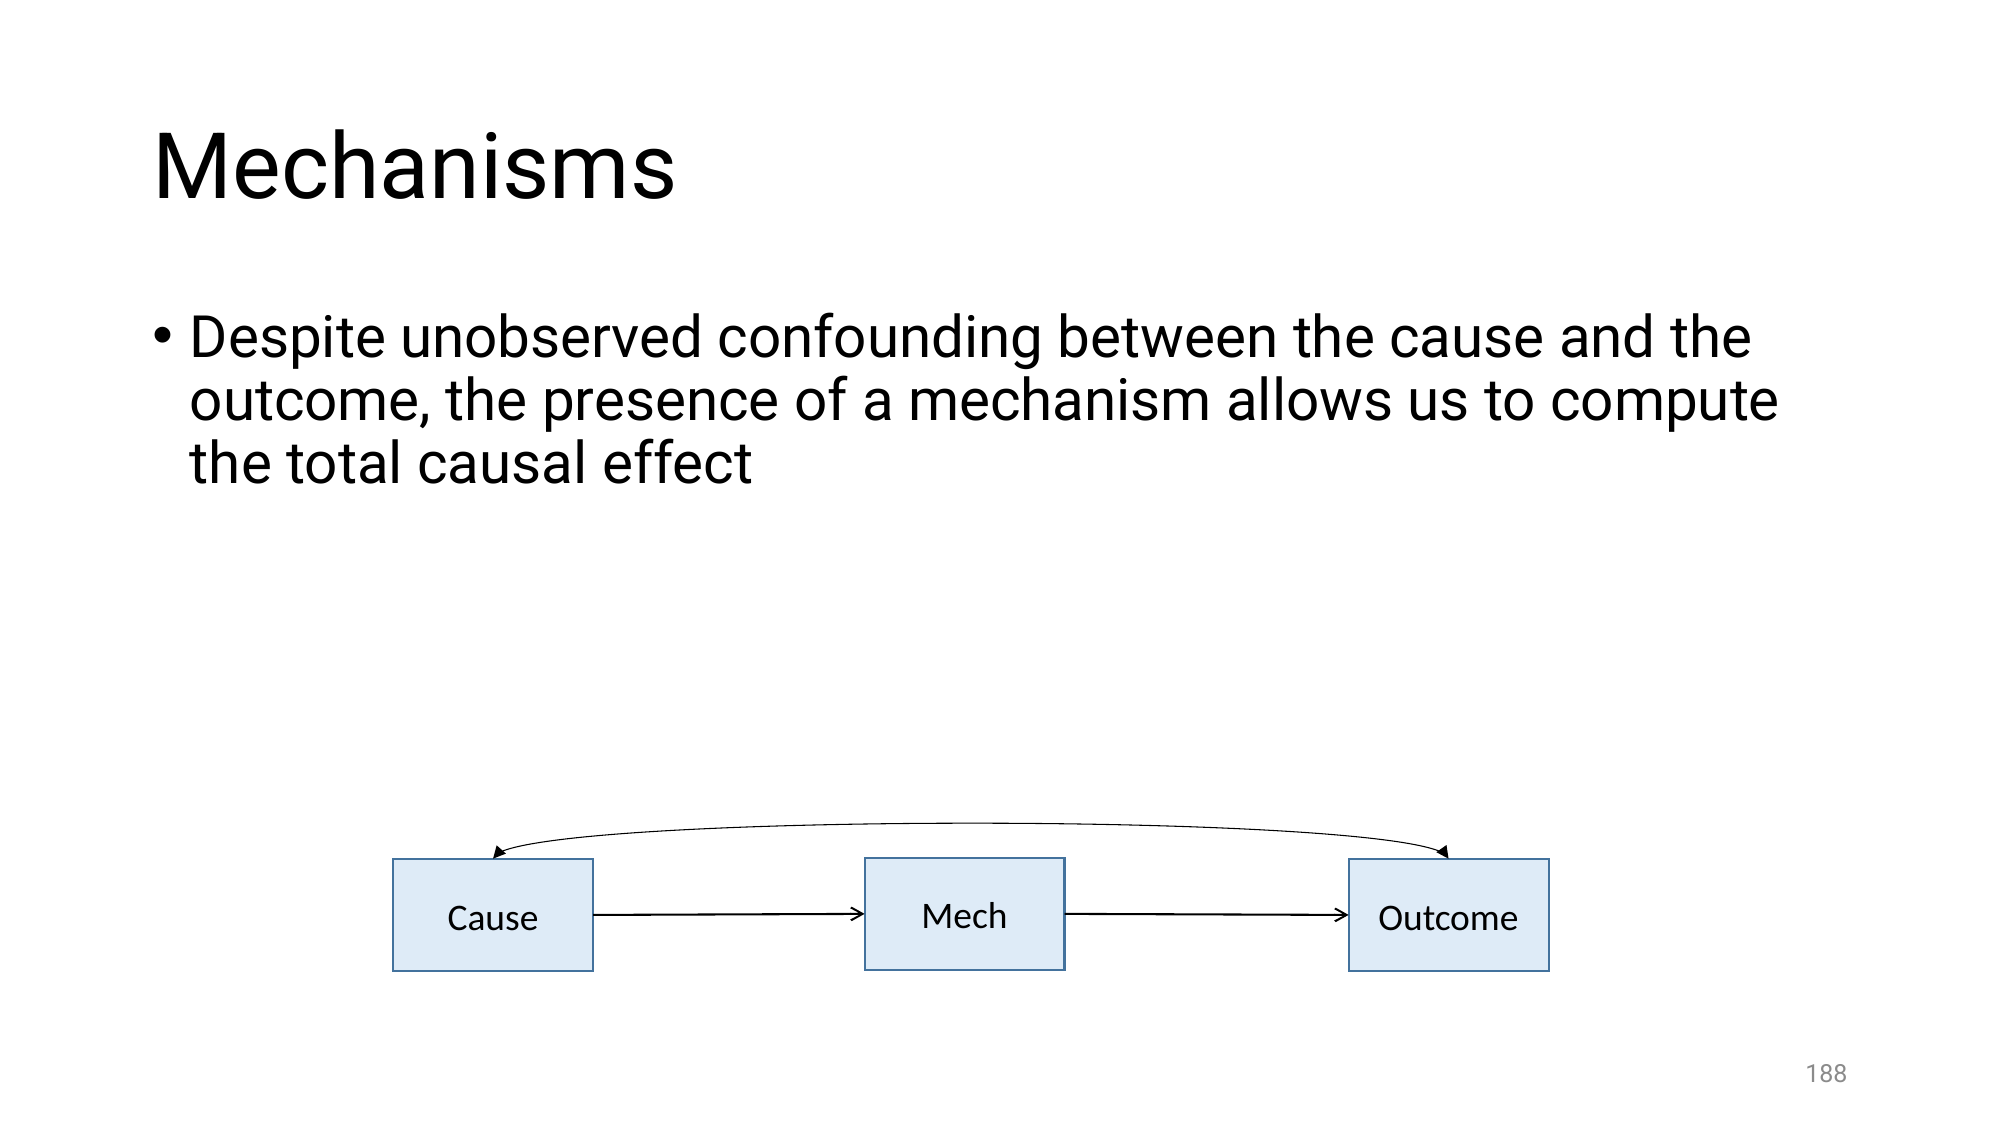

# Mechanisms
Despite unobserved confounding between the cause and the outcome, the presence of a mechanism allows us to compute the total causal effect
Mech
Cause
Outcome
188